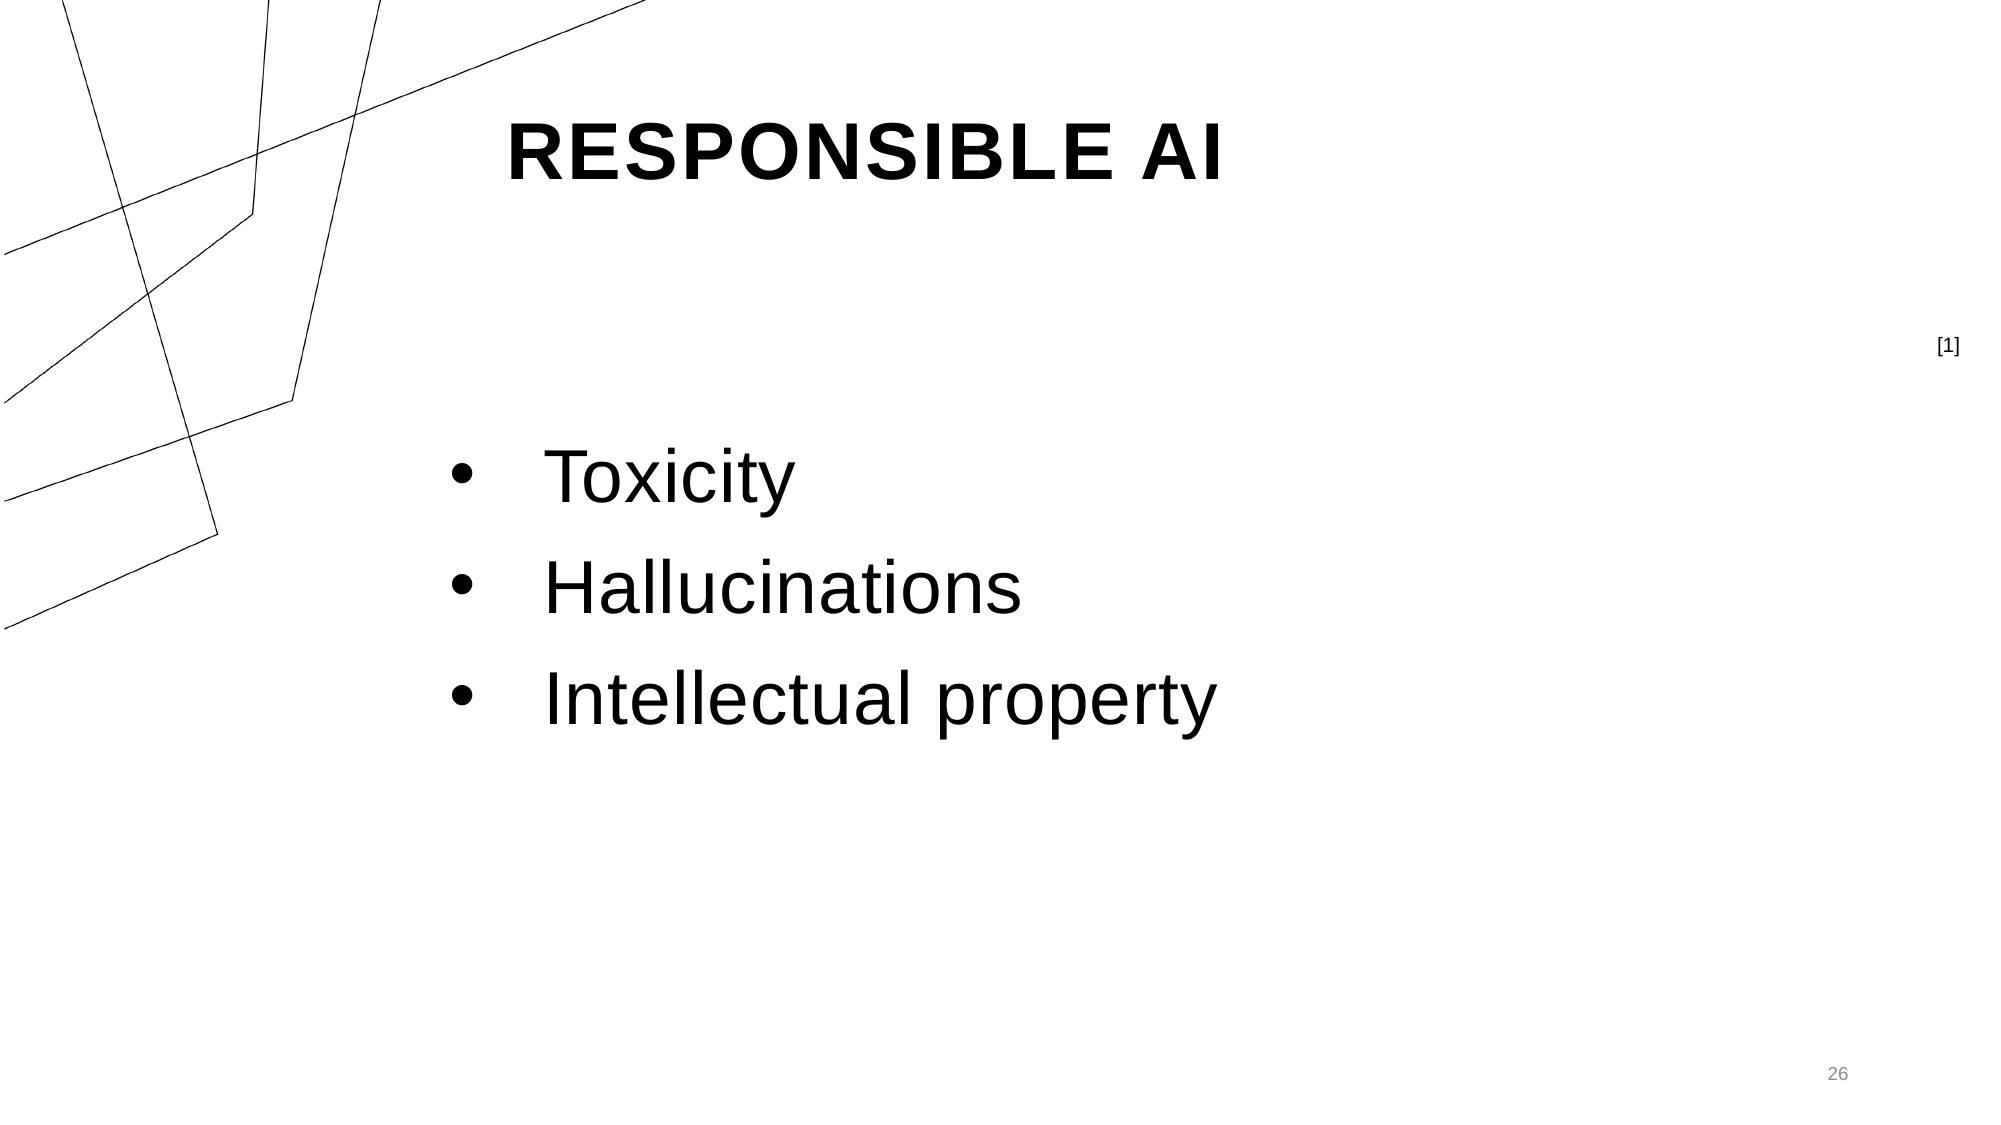

# RESPONSIBLE AI
[1]
Toxicity
Hallucinations
Intellectual property

26